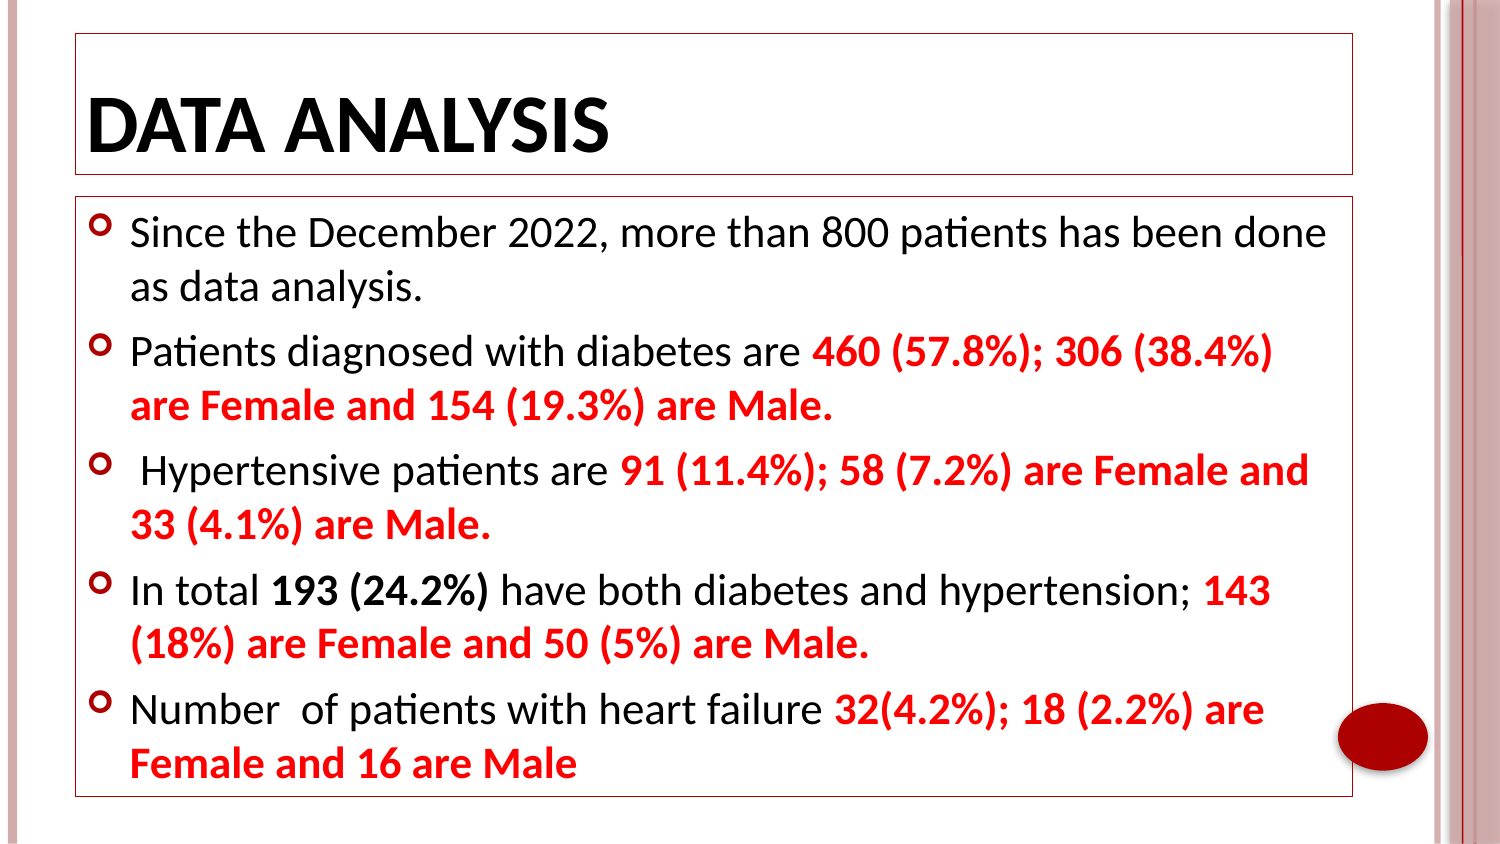

# Data Analysis
Since the December 2022, more than 800 patients has been done as data analysis.
Patients diagnosed with diabetes are 460 (57.8%); 306 (38.4%) are Female and 154 (19.3%) are Male.
 Hypertensive patients are 91 (11.4%); 58 (7.2%) are Female and 33 (4.1%) are Male.
In total 193 (24.2%) have both diabetes and hypertension; 143 (18%) are Female and 50 (5%) are Male.
Number  of patients with heart failure 32(4.2%); 18 (2.2%) are Female and 16 are Male